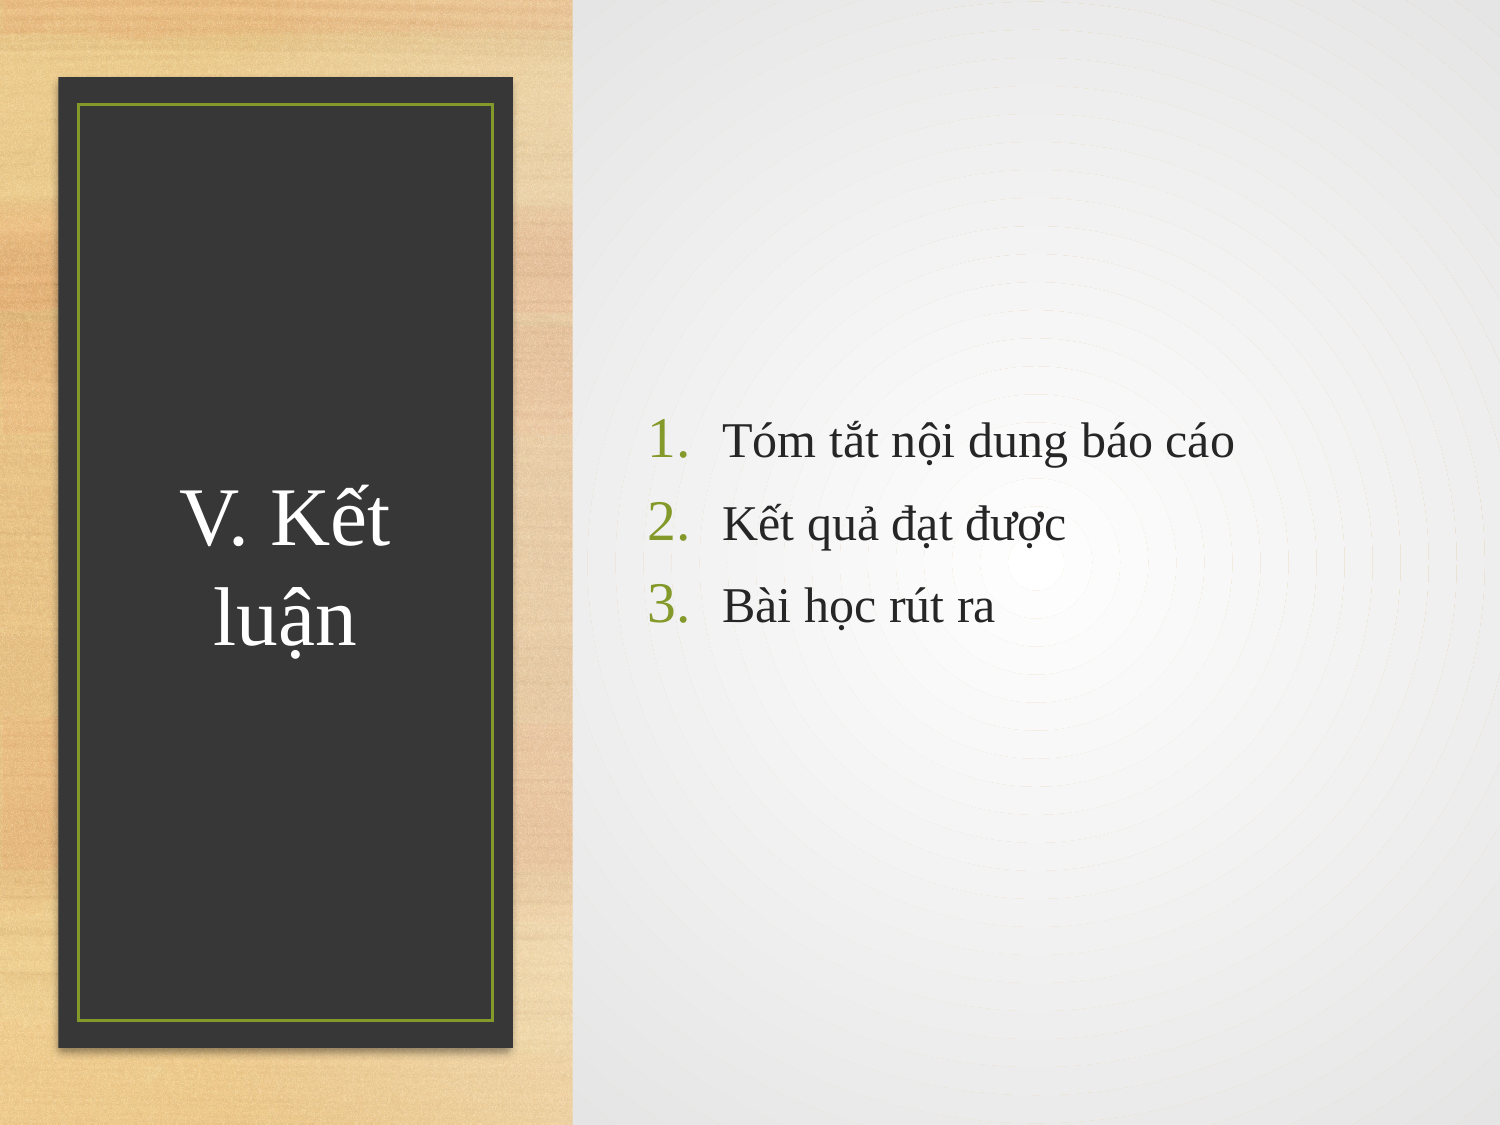

Tóm tắt nội dung báo cáo
Kết quả đạt được
Bài học rút ra

# V. Kết luận